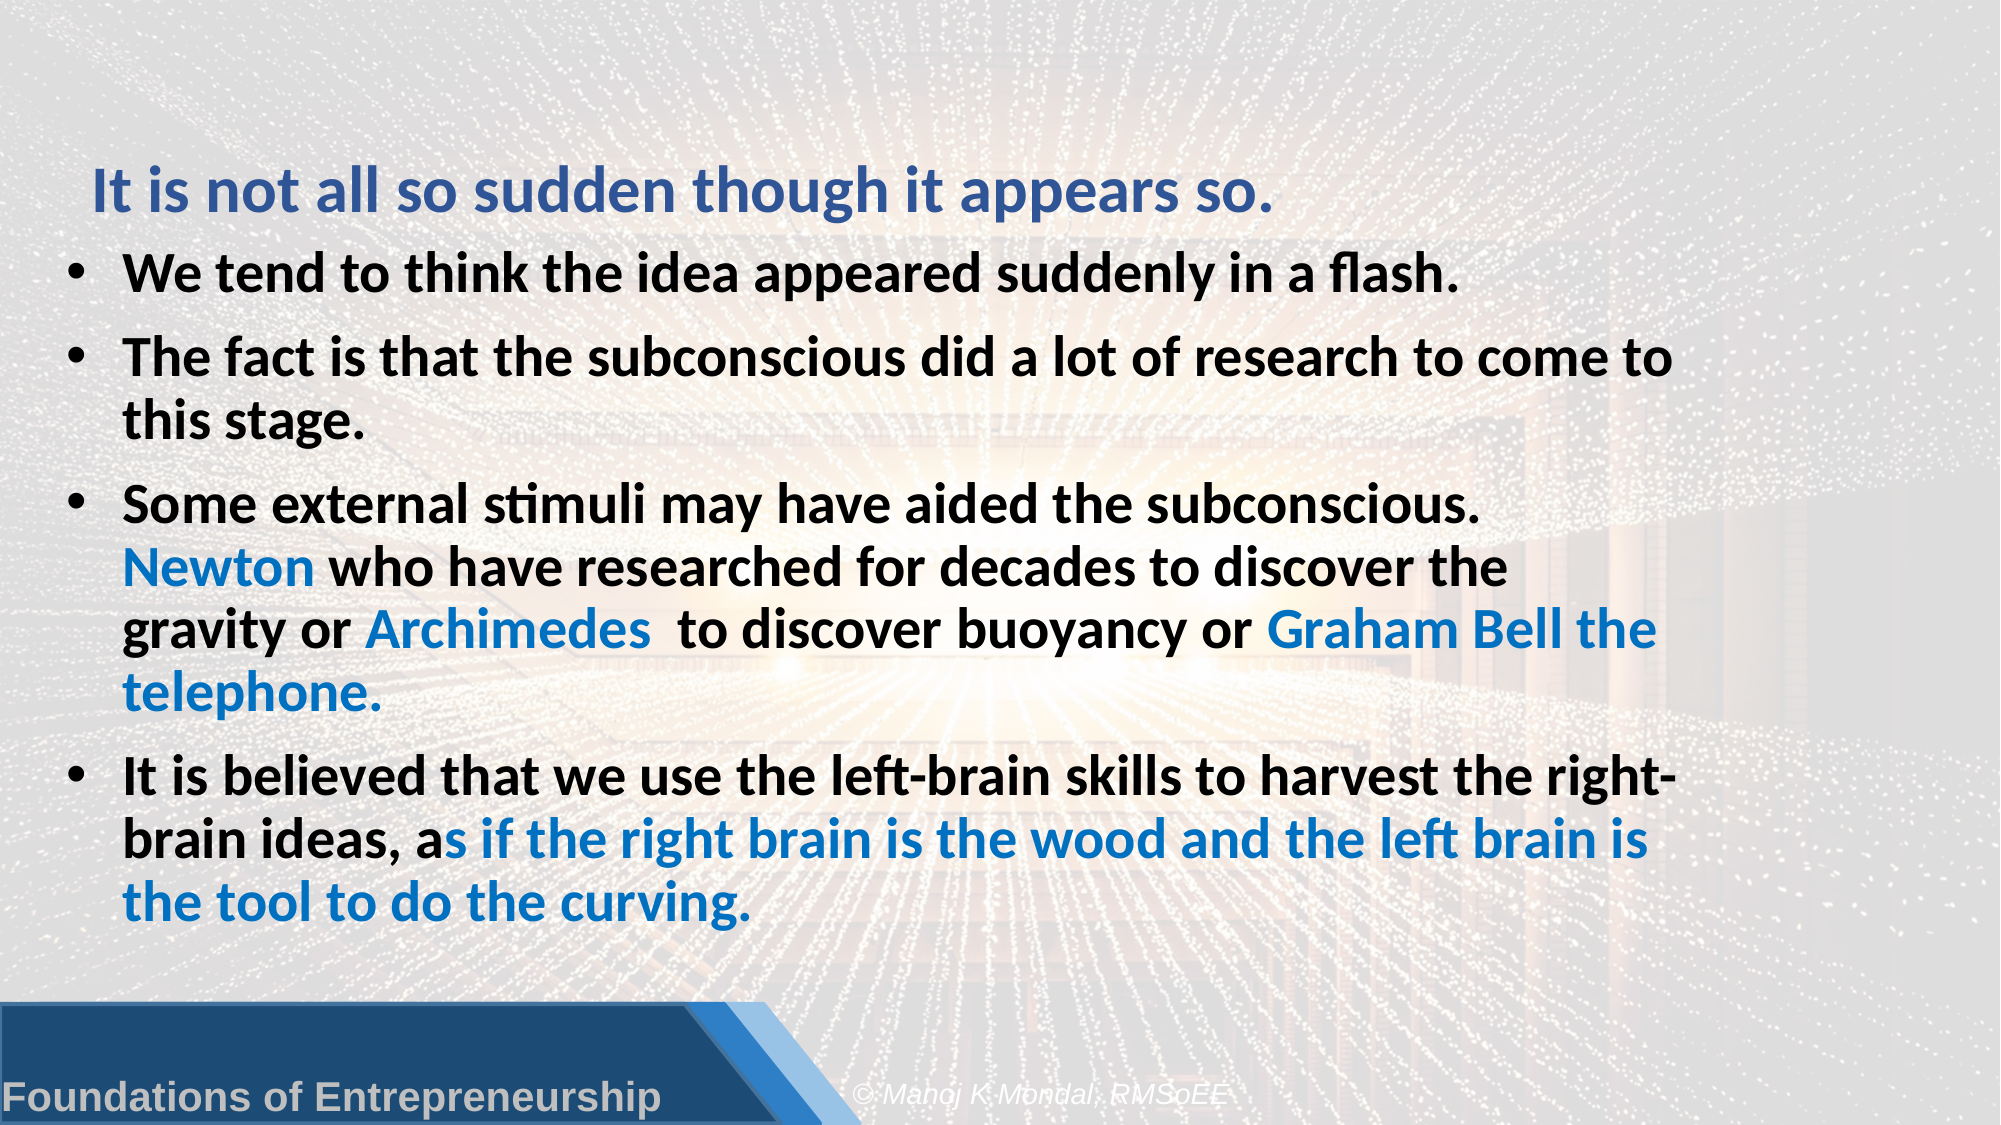

# It is not all so sudden though it appears so.
We tend to think the idea appeared suddenly in a flash.
The fact is that the subconscious did a lot of research to come to this stage.
Some external stimuli may have aided the subconscious. Newton who have researched for decades to discover the gravity or Archimedes  to discover buoyancy or Graham Bell the telephone.
It is believed that we use the left-brain skills to harvest the right-brain ideas, as if the right brain is the wood and the left brain is the tool to do the curving.